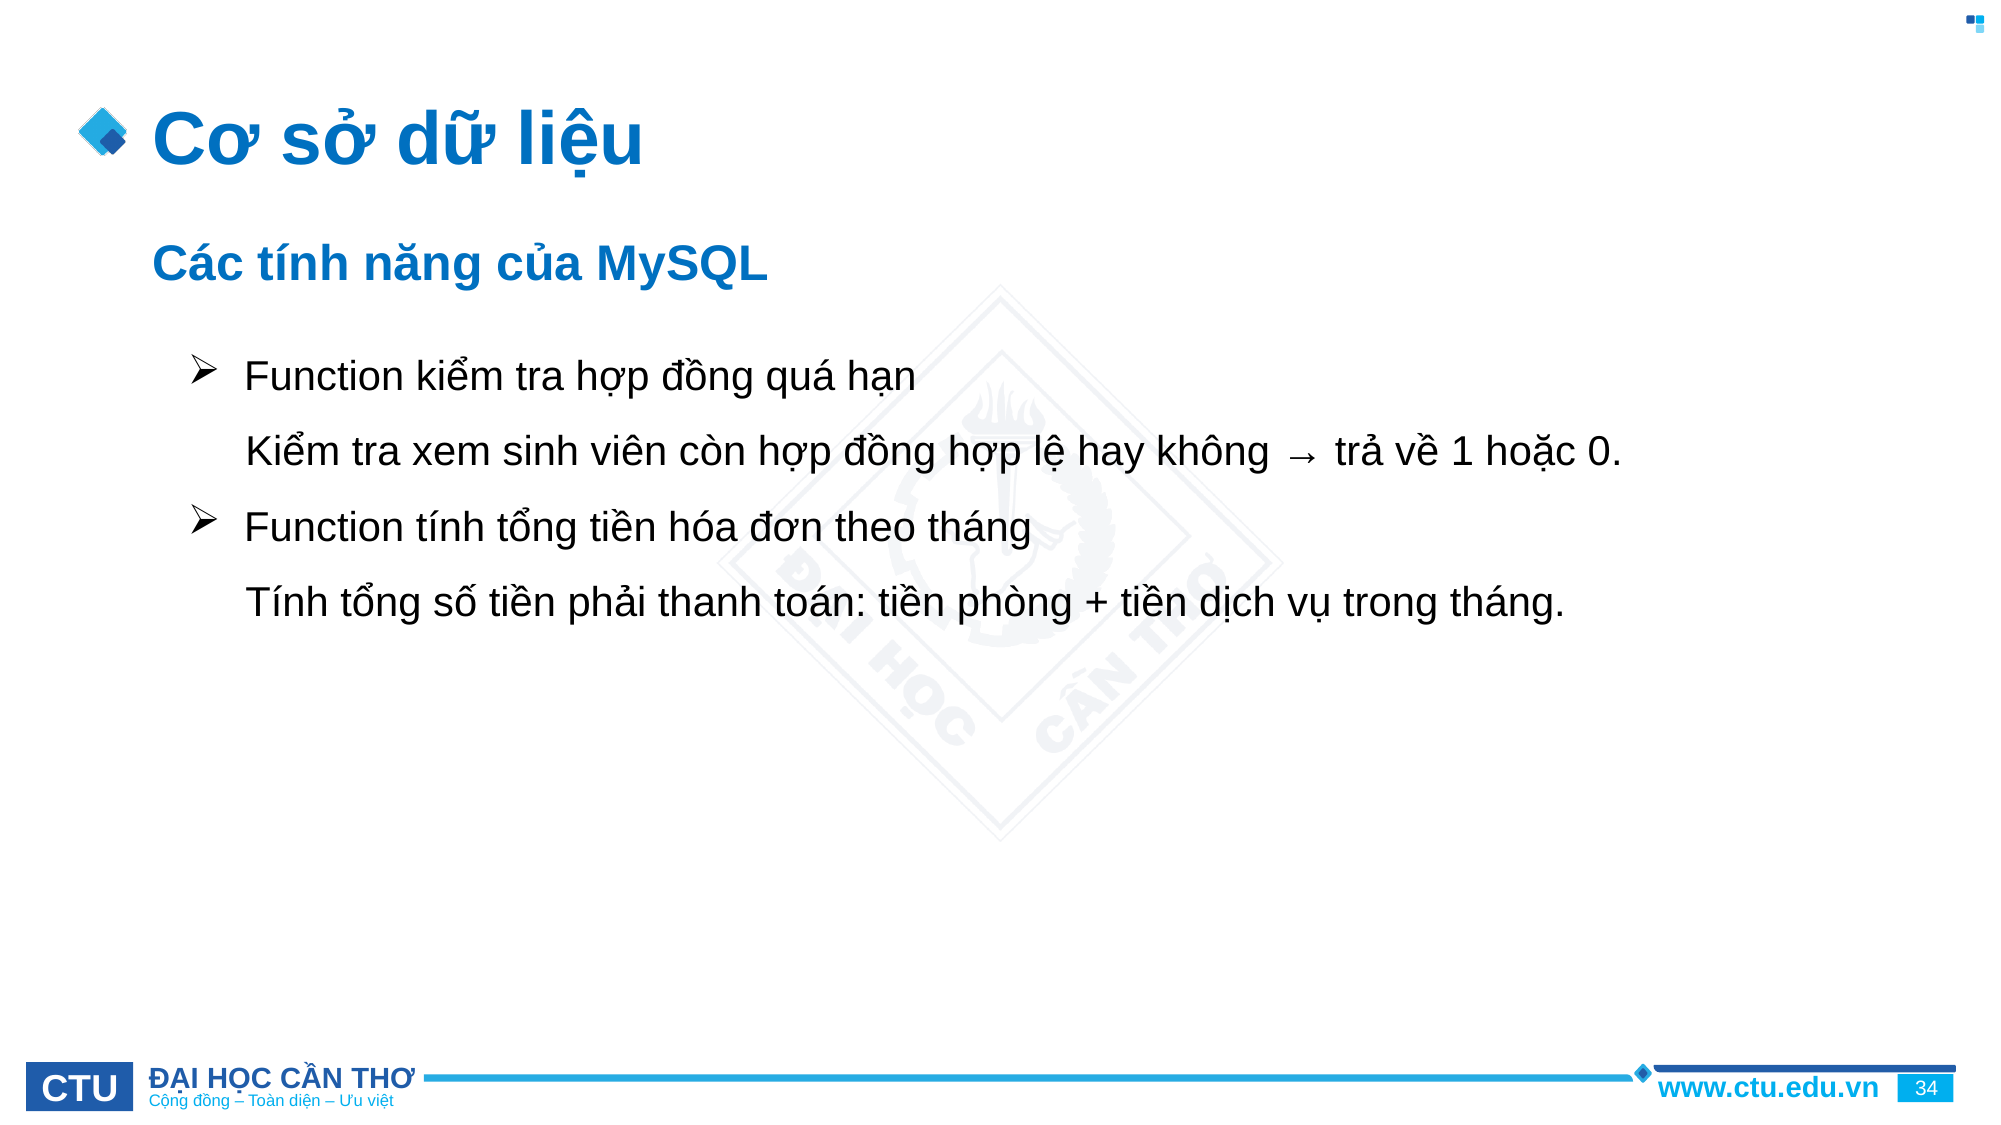

# Cơ sở dữ liệu
Các tính năng của MySQL
Function kiểm tra hợp đồng quá hạn
     Kiểm tra xem sinh viên còn hợp đồng hợp lệ hay không → trả về 1 hoặc 0.
Function tính tổng tiền hóa đơn theo tháng
     Tính tổng số tiền phải thanh toán: tiền phòng + tiền dịch vụ trong tháng.